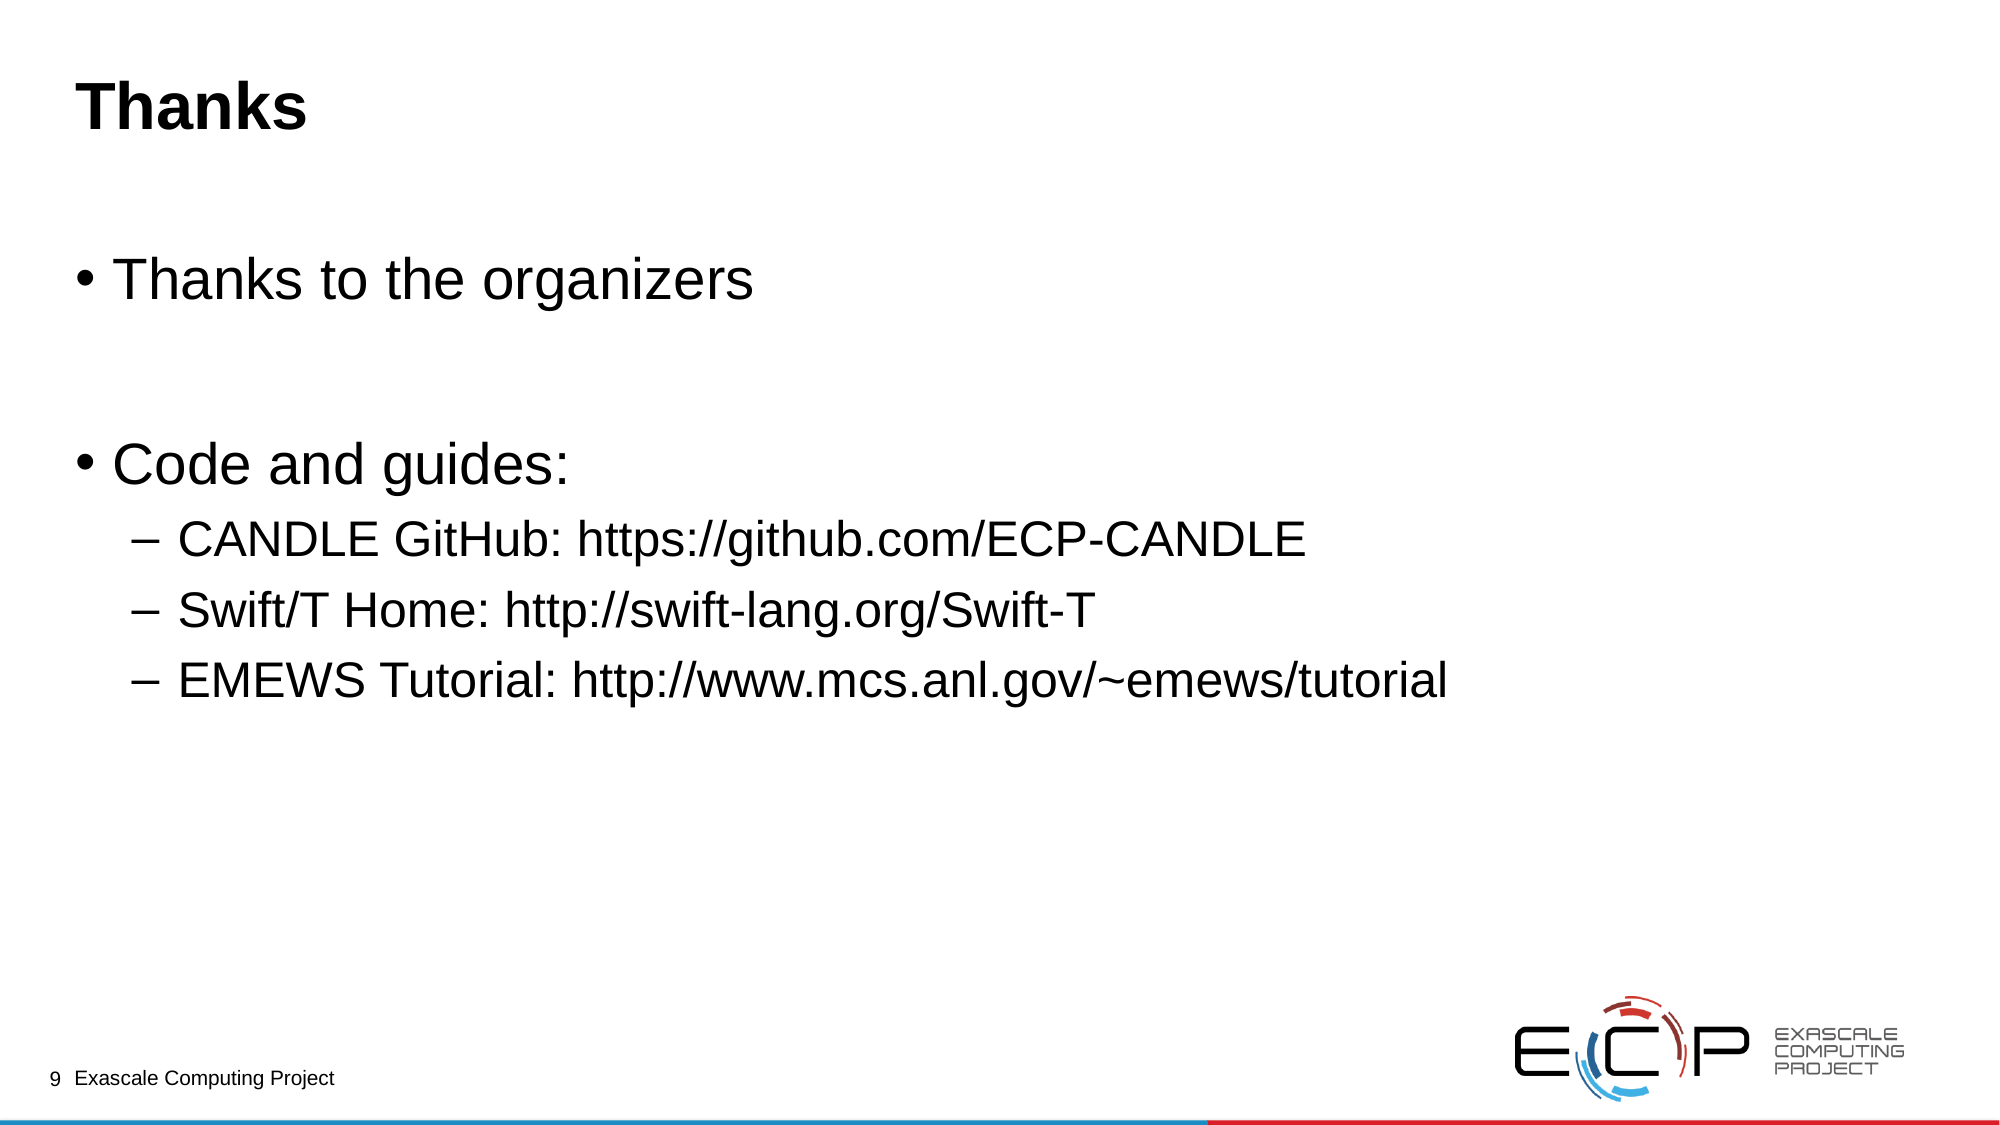

# Thanks
Thanks to the organizers

Code and guides:
CANDLE GitHub: https://github.com/ECP-CANDLE
Swift/T Home: http://swift-lang.org/Swift-T
EMEWS Tutorial: http://www.mcs.anl.gov/~emews/tutorial